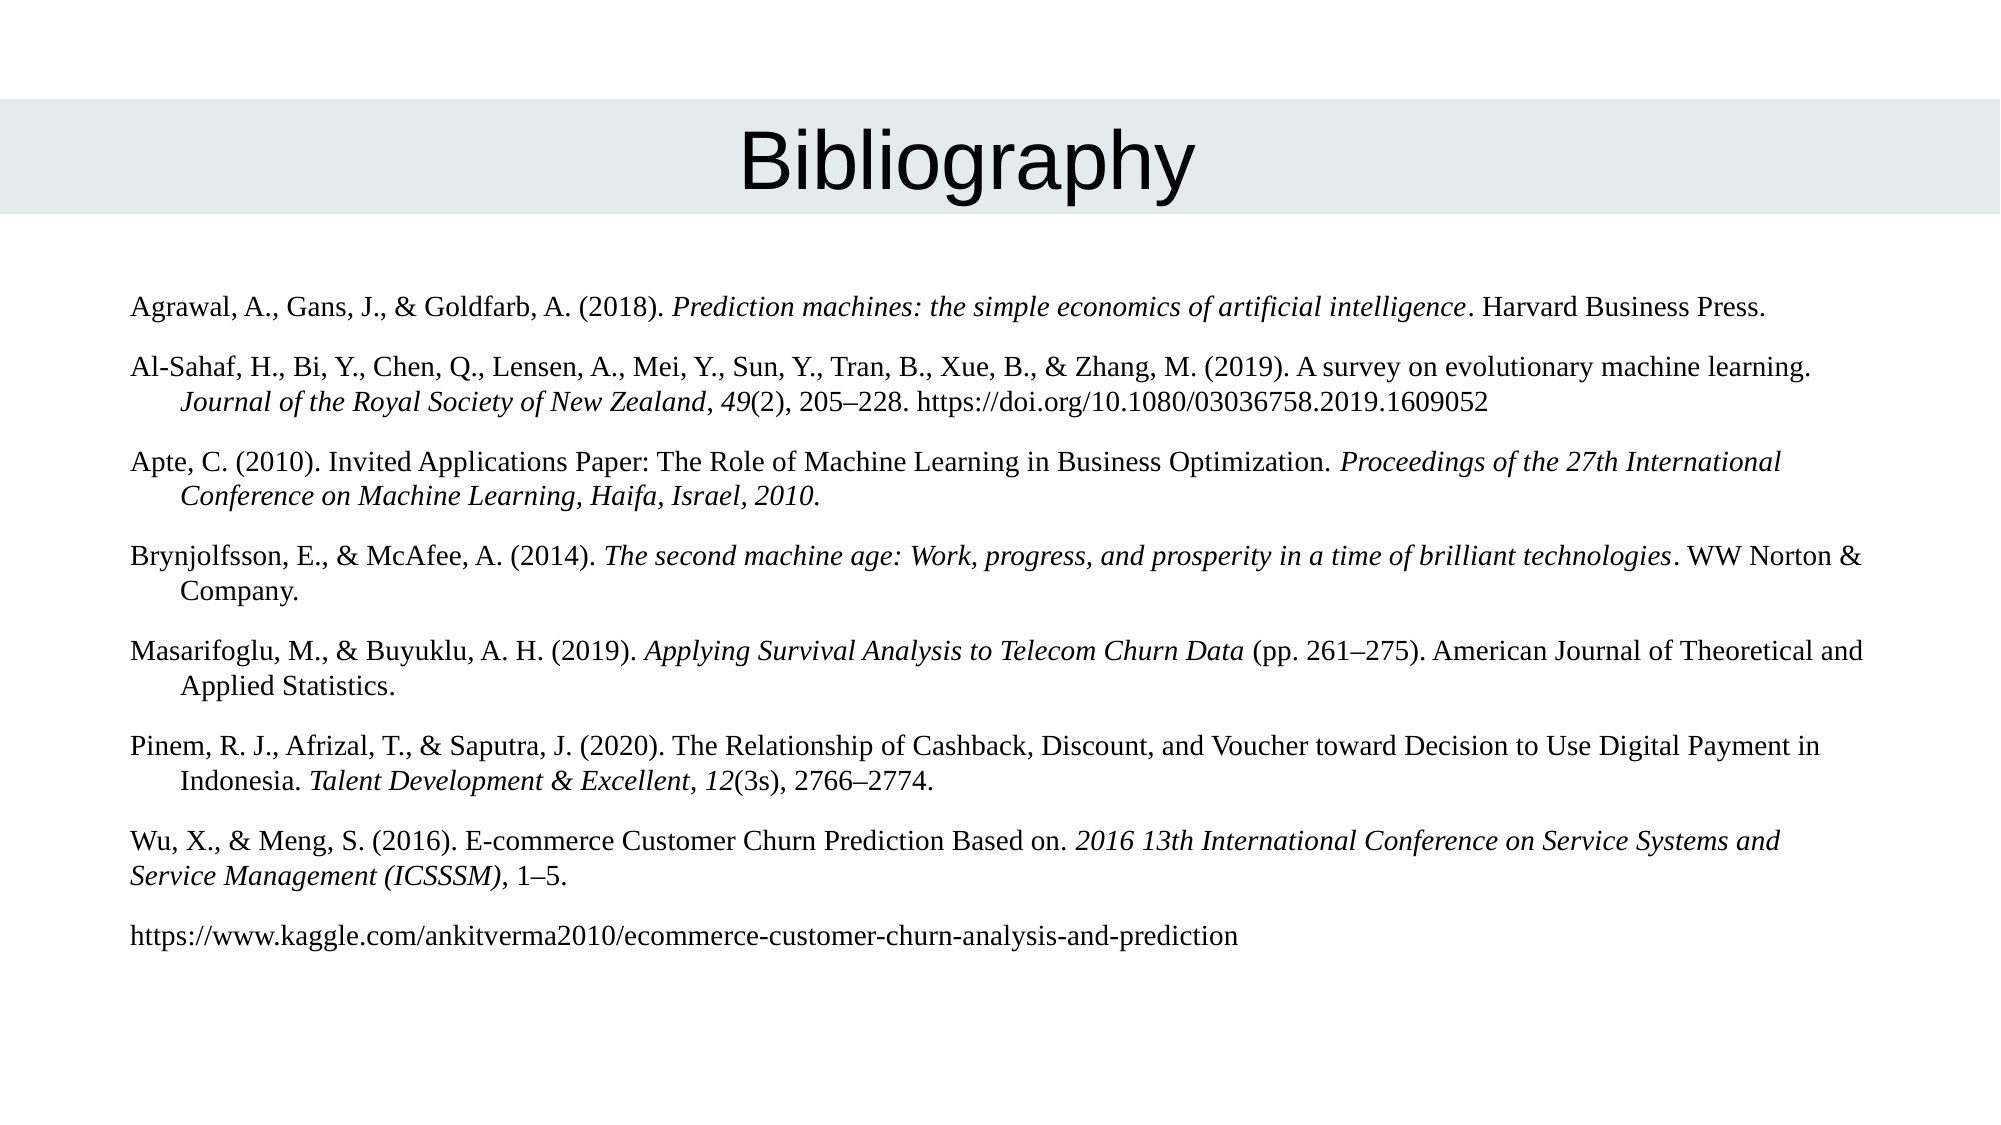

Bibliography
Agrawal, A., Gans, J., & Goldfarb, A. (2018). Prediction machines: the simple economics of artificial intelligence. Harvard Business Press.
Al-Sahaf, H., Bi, Y., Chen, Q., Lensen, A., Mei, Y., Sun, Y., Tran, B., Xue, B., & Zhang, M. (2019). A survey on evolutionary machine learning. Journal of the Royal Society of New Zealand, 49(2), 205–228. https://doi.org/10.1080/03036758.2019.1609052
Apte, C. (2010). Invited Applications Paper: The Role of Machine Learning in Business Optimization. Proceedings of the 27th International Conference on Machine Learning, Haifa, Israel, 2010.
Brynjolfsson, E., & McAfee, A. (2014). The second machine age: Work, progress, and prosperity in a time of brilliant technologies. WW Norton & Company.
Masarifoglu, M., & Buyuklu, A. H. (2019). Applying Survival Analysis to Telecom Churn Data (pp. 261–275). American Journal of Theoretical and Applied Statistics.
Pinem, R. J., Afrizal, T., & Saputra, J. (2020). The Relationship of Cashback, Discount, and Voucher toward Decision to Use Digital Payment in Indonesia. Talent Development & Excellent, 12(3s), 2766–2774.
Wu, X., & Meng, S. (2016). E-commerce Customer Churn Prediction Based on. 2016 13th International Conference on Service Systems and Service Management (ICSSSM), 1–5.
https://www.kaggle.com/ankitverma2010/ecommerce-customer-churn-analysis-and-prediction